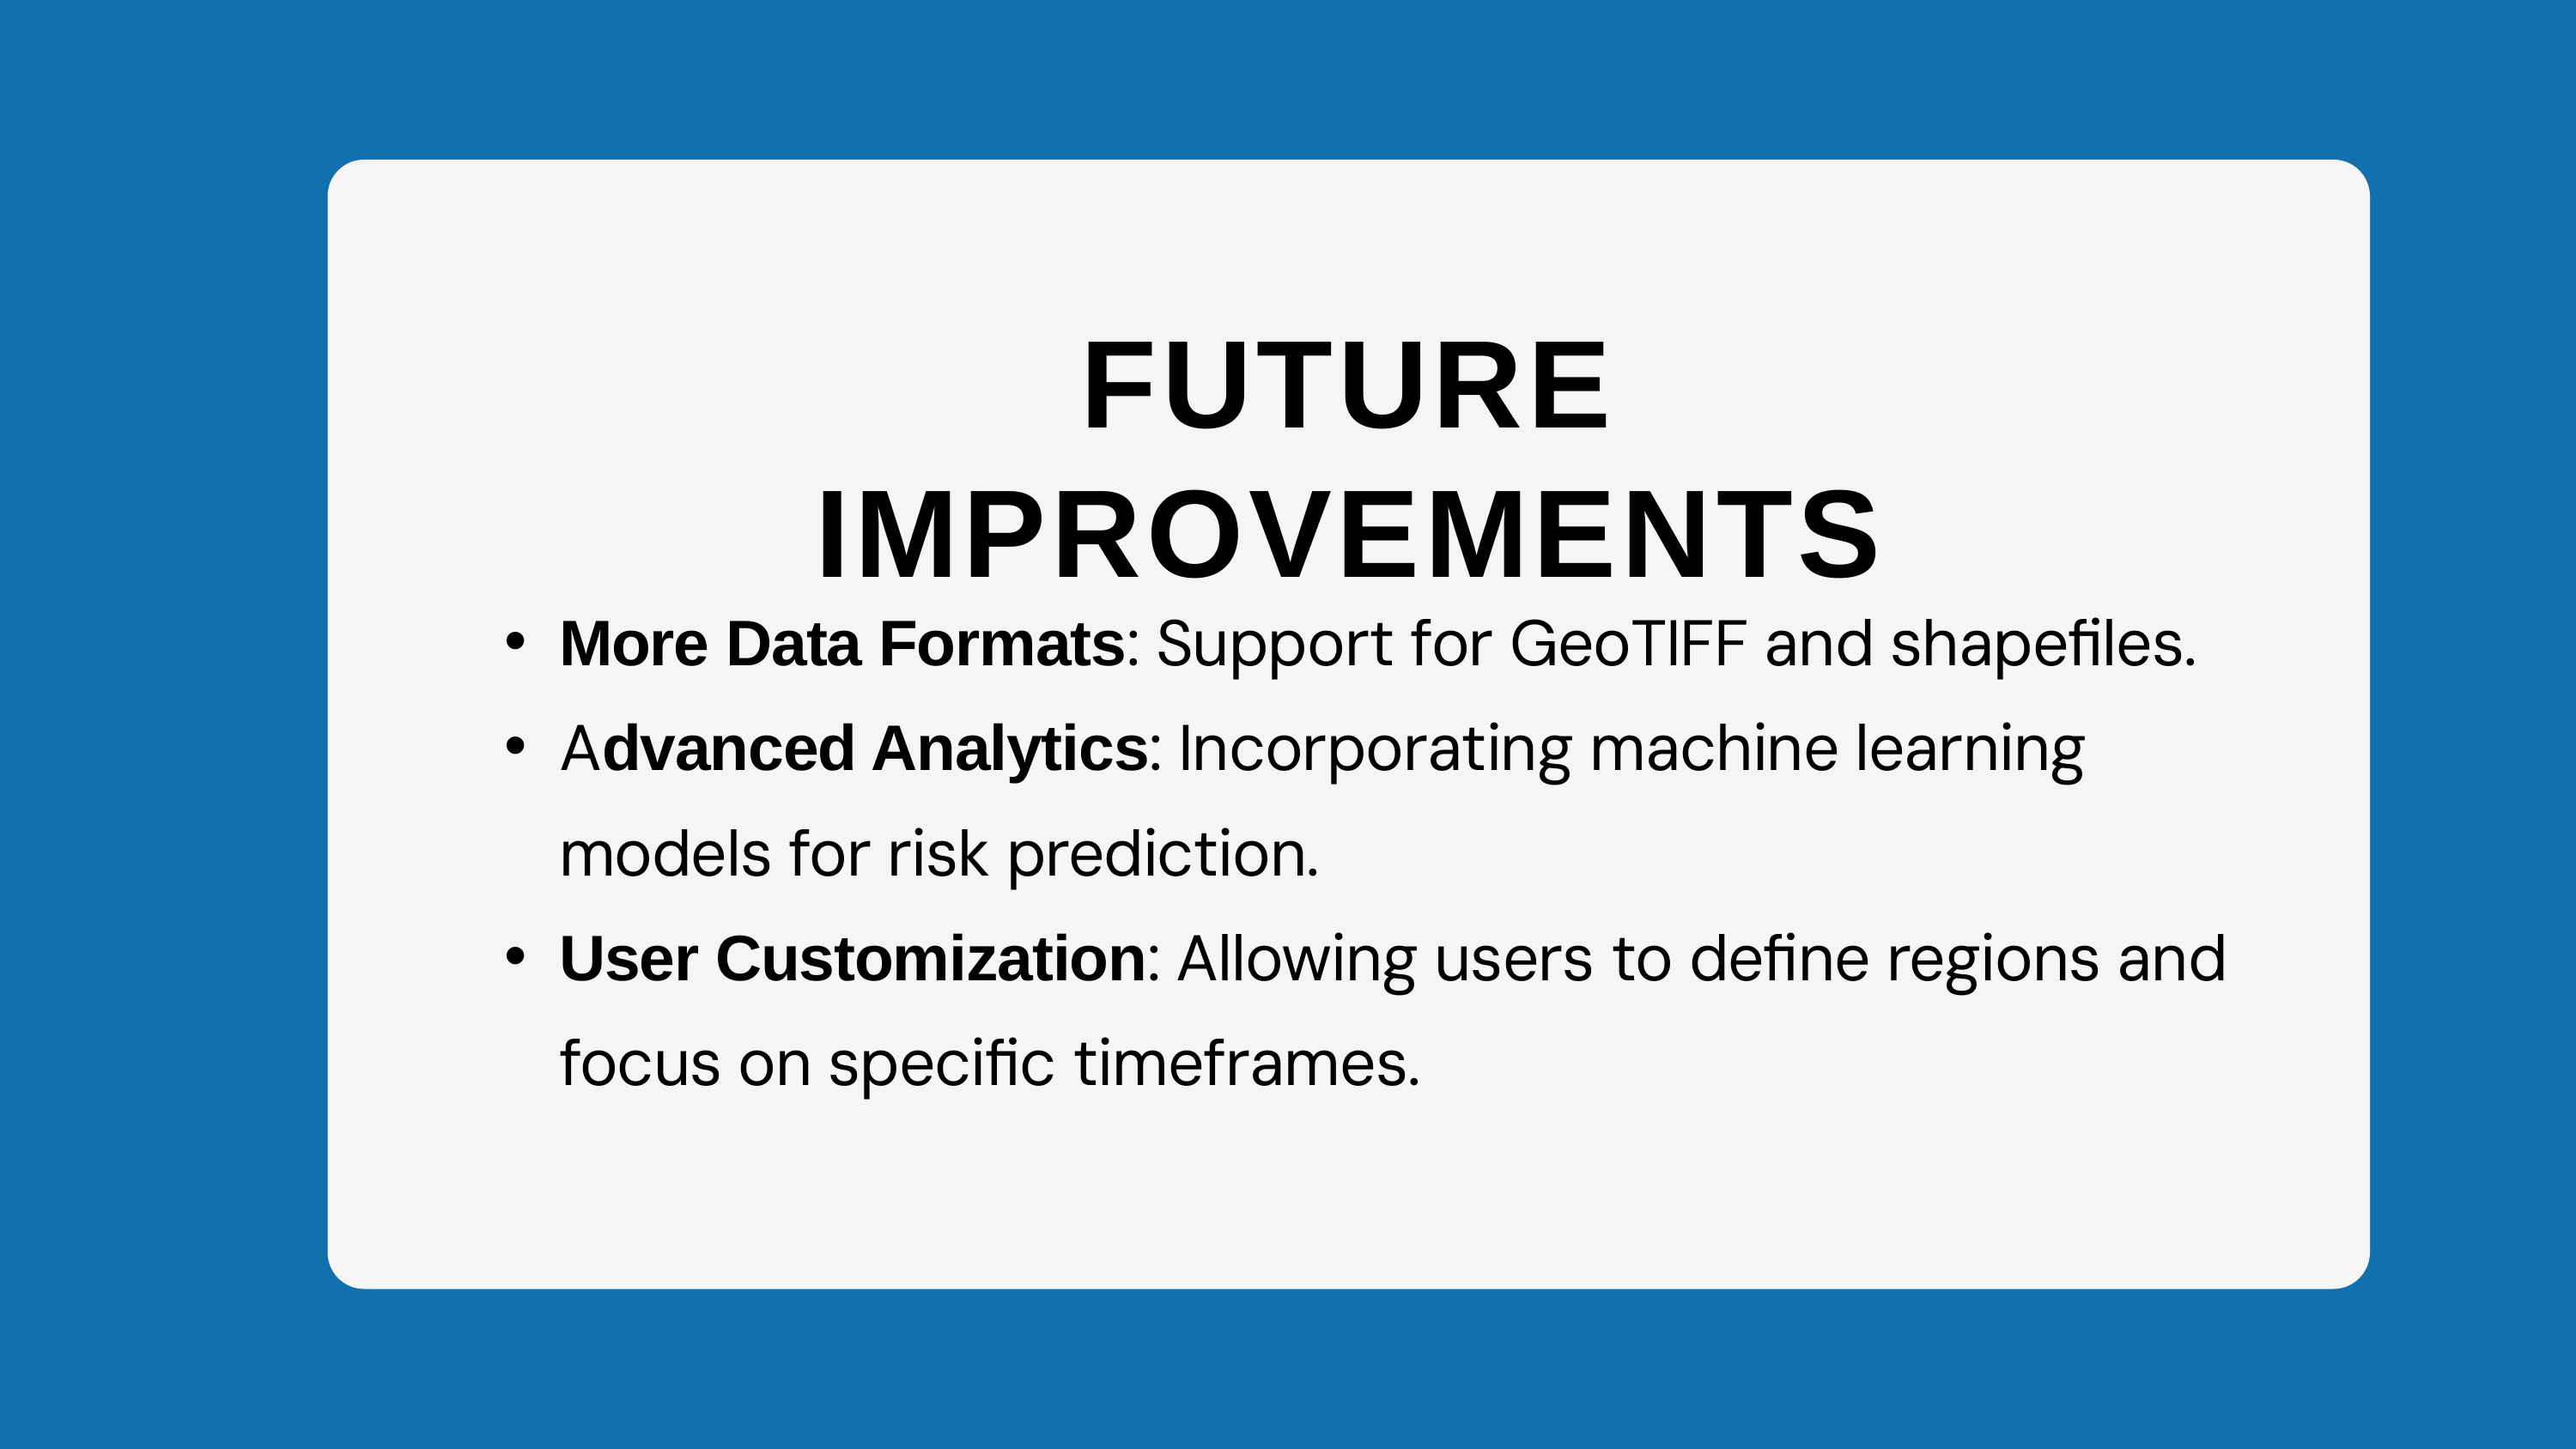

FUTURE IMPROVEMENTS

More Data Formats: Support for GeoTIFF and shapefiles.
Advanced Analytics: Incorporating machine learning models for risk prediction.
User Customization: Allowing users to define regions and focus on specific timeframes.